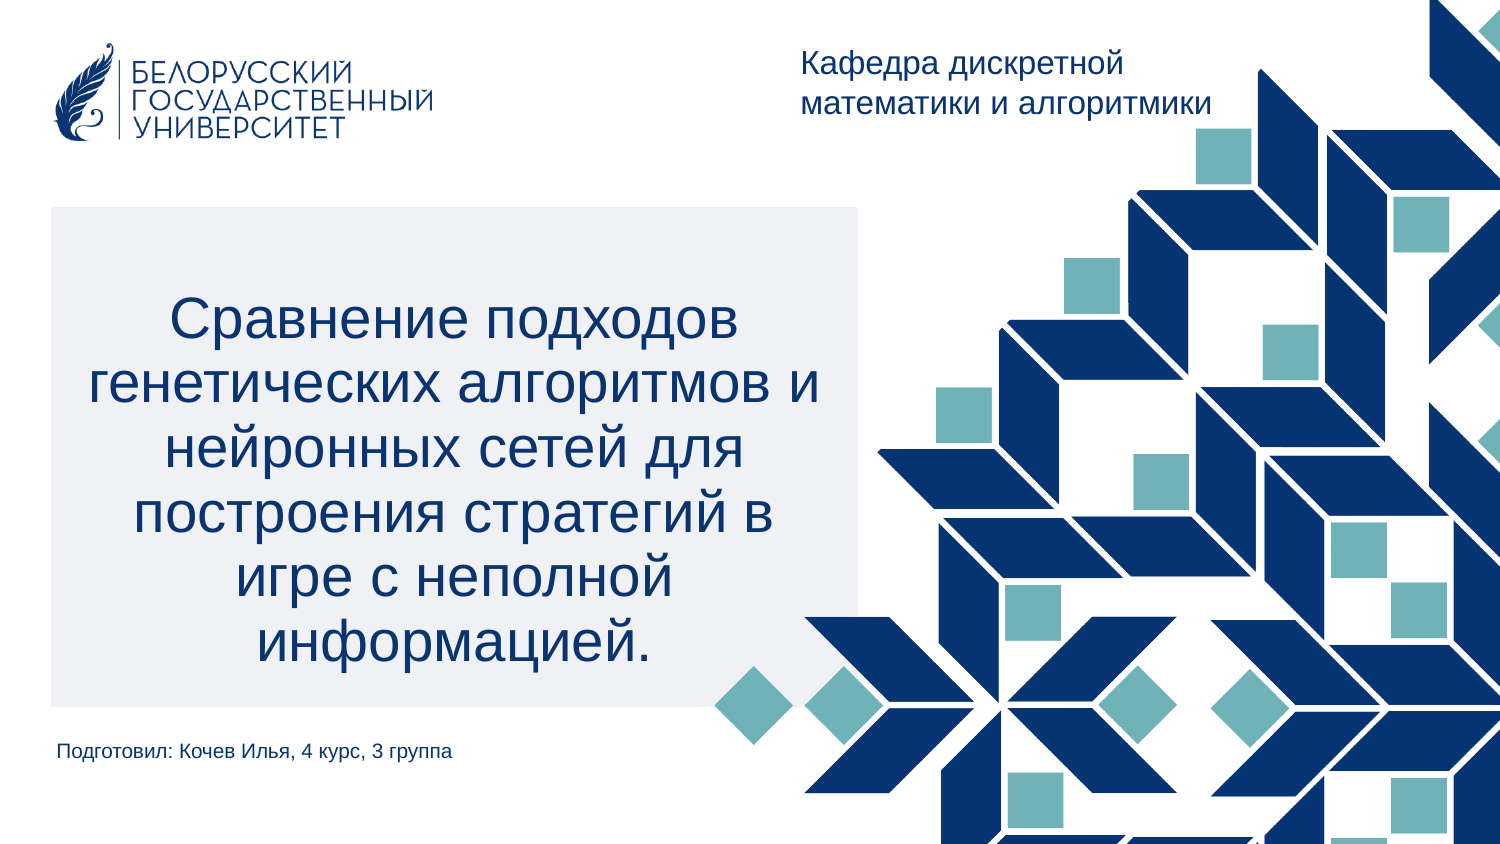

Кафедра дискретной математики и алгоритмики
# Сравнение подходов генетических алгоритмов и нейронных сетей для построения стратегий в игре с неполной информацией.
Подготовил: Кочев Илья, 4 курс, 3 группа